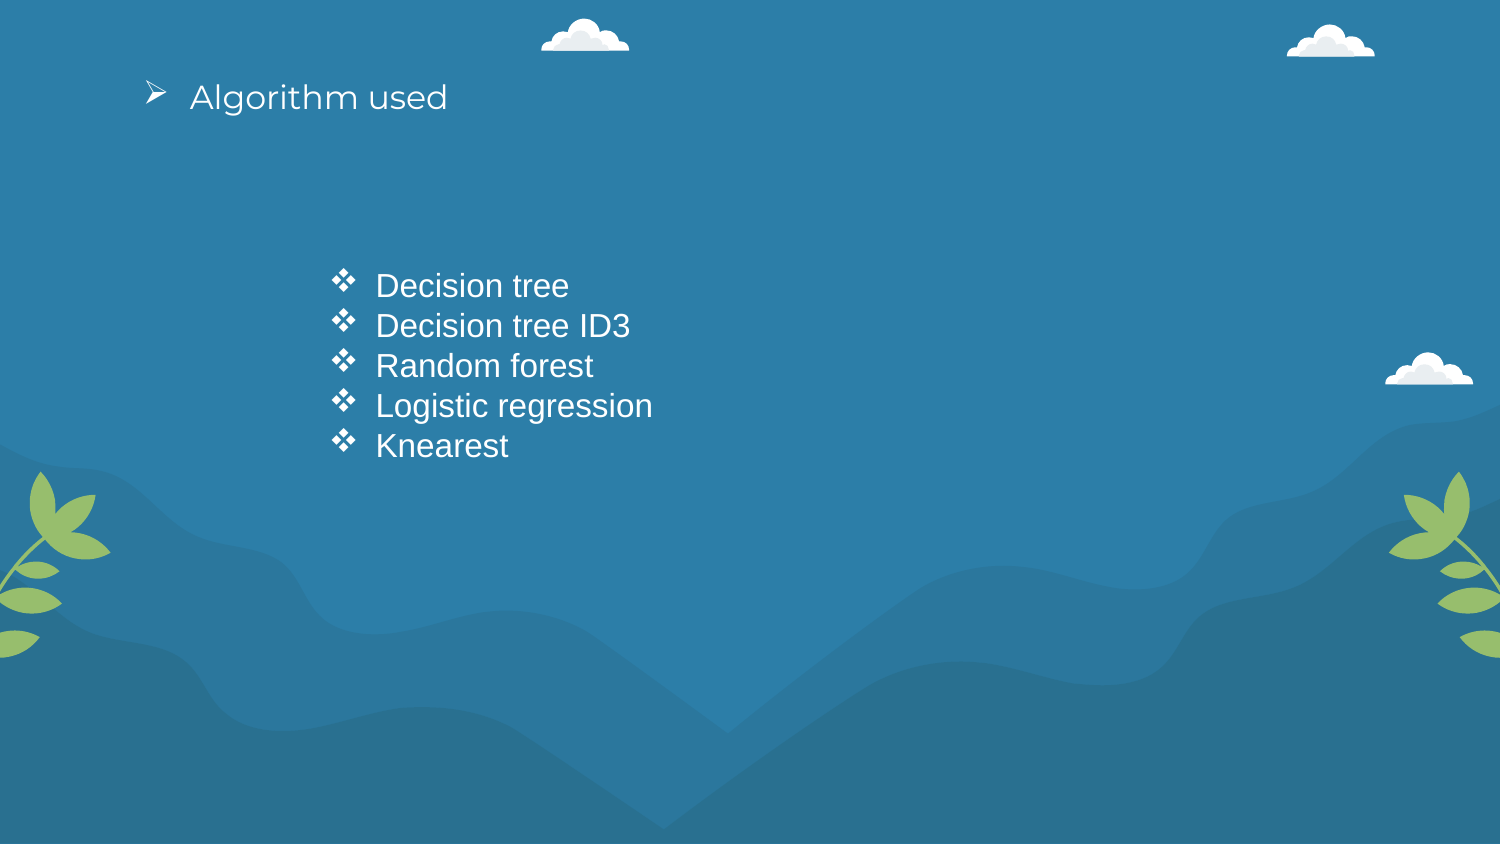

Algorithm used

Decision tree
Decision tree ID3
Random forest
Logistic regression
Knearest